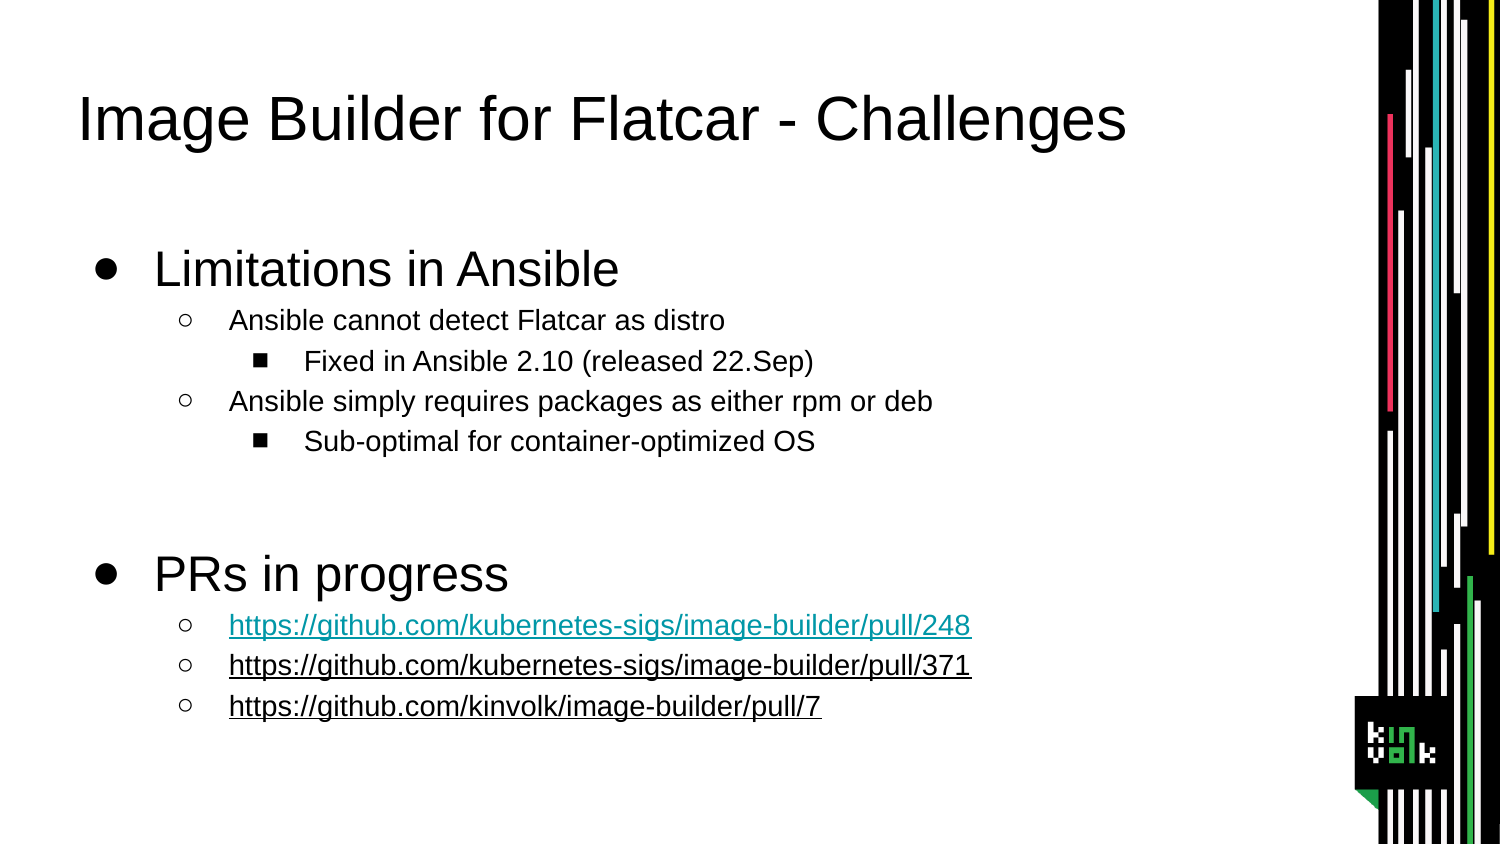

# Image Builder for Flatcar - Challenges
Limitations in Ansible
Ansible cannot detect Flatcar as distro
Fixed in Ansible 2.10 (released 22.Sep)
Ansible simply requires packages as either rpm or deb
Sub-optimal for container-optimized OS

PRs in progress
https://github.com/kubernetes-sigs/image-builder/pull/248
https://github.com/kubernetes-sigs/image-builder/pull/371
https://github.com/kinvolk/image-builder/pull/7